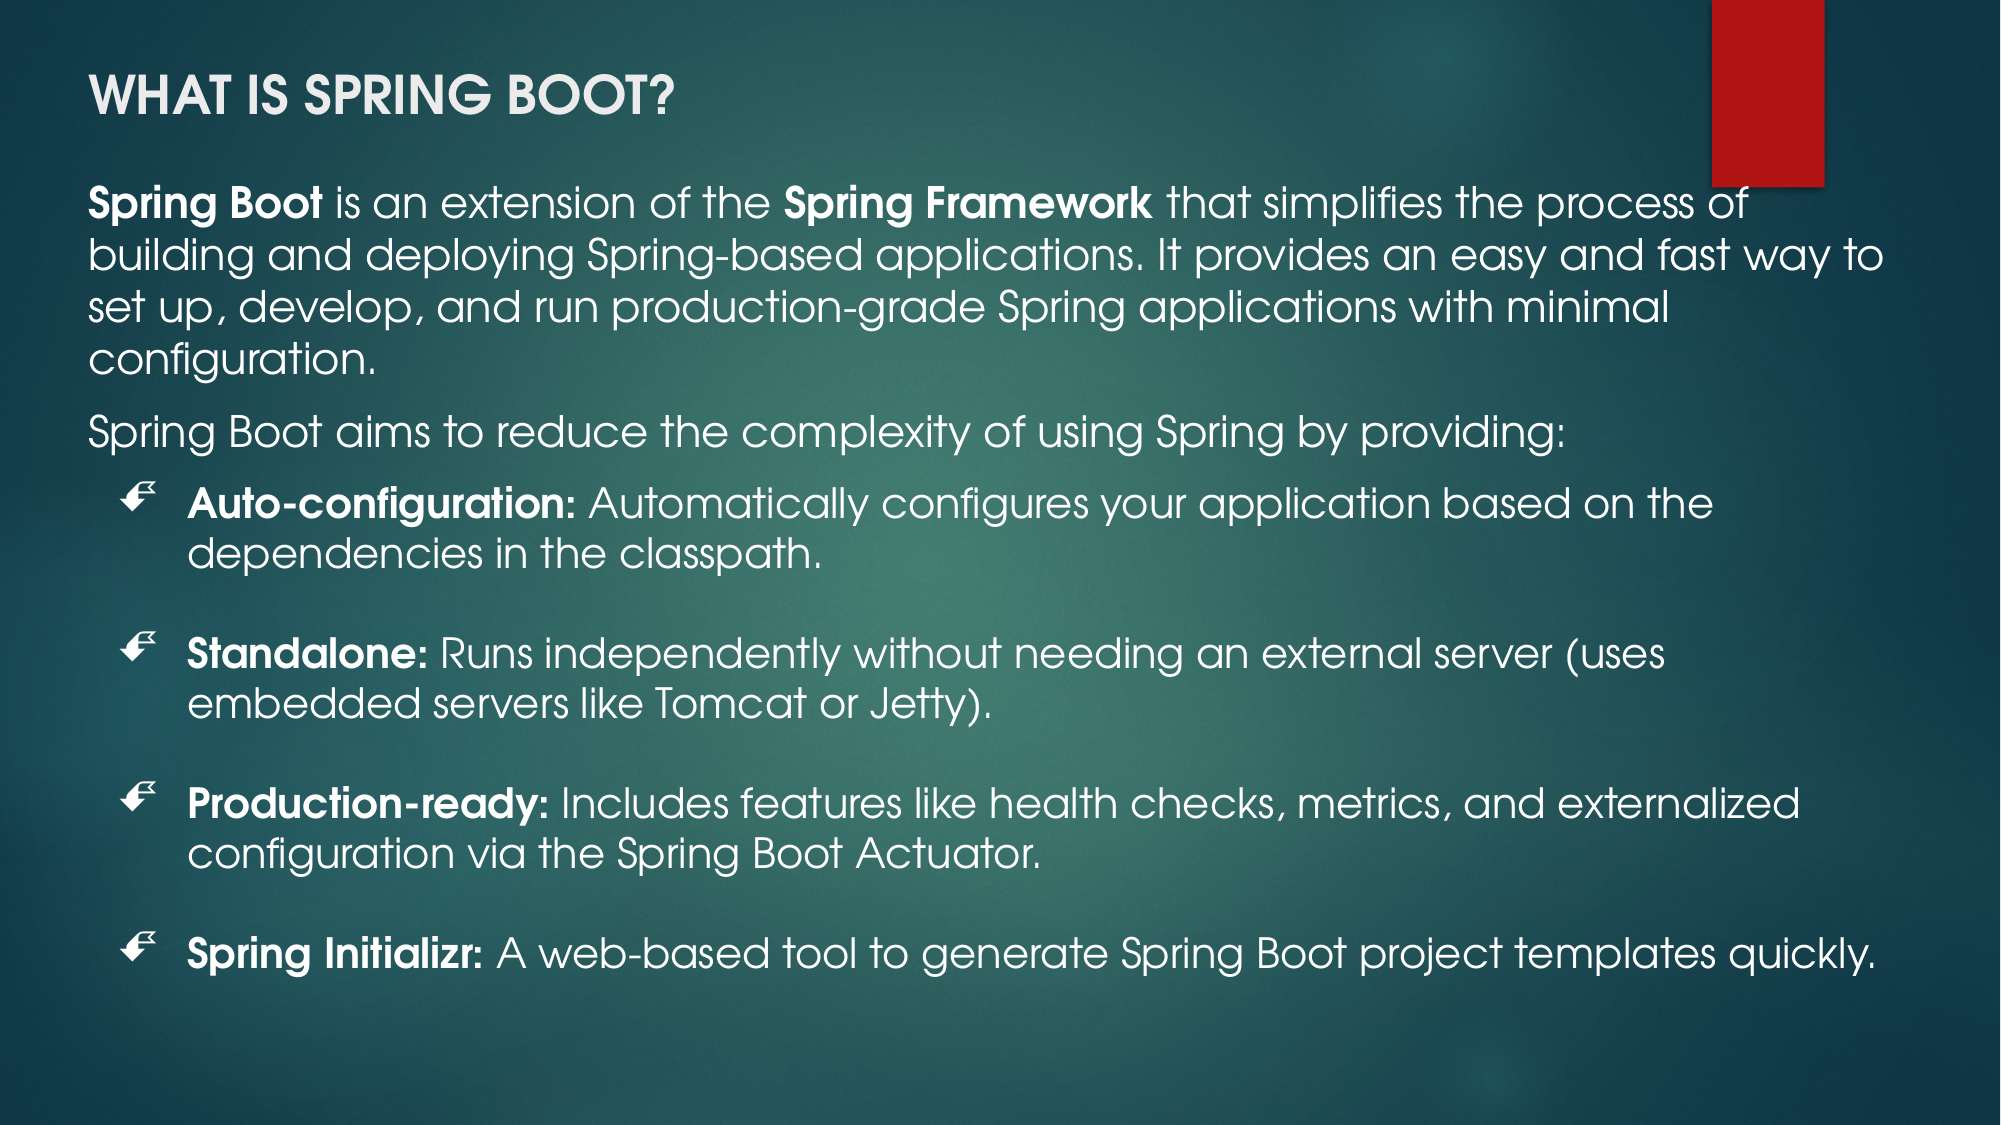

# WHAT IS SPRING BOOT?
Spring Boot is an extension of the Spring Framework that simplifies the process of building and deploying Spring-based applications. It provides an easy and fast way to set up, develop, and run production-grade Spring applications with minimal configuration.
Spring Boot aims to reduce the complexity of using Spring by providing:
Auto-configuration: Automatically configures your application based on the dependencies in the classpath.
Standalone: Runs independently without needing an external server (uses embedded servers like Tomcat or Jetty).
Production-ready: Includes features like health checks, metrics, and externalized configuration via the Spring Boot Actuator.
Spring Initializr: A web-based tool to generate Spring Boot project templates quickly.